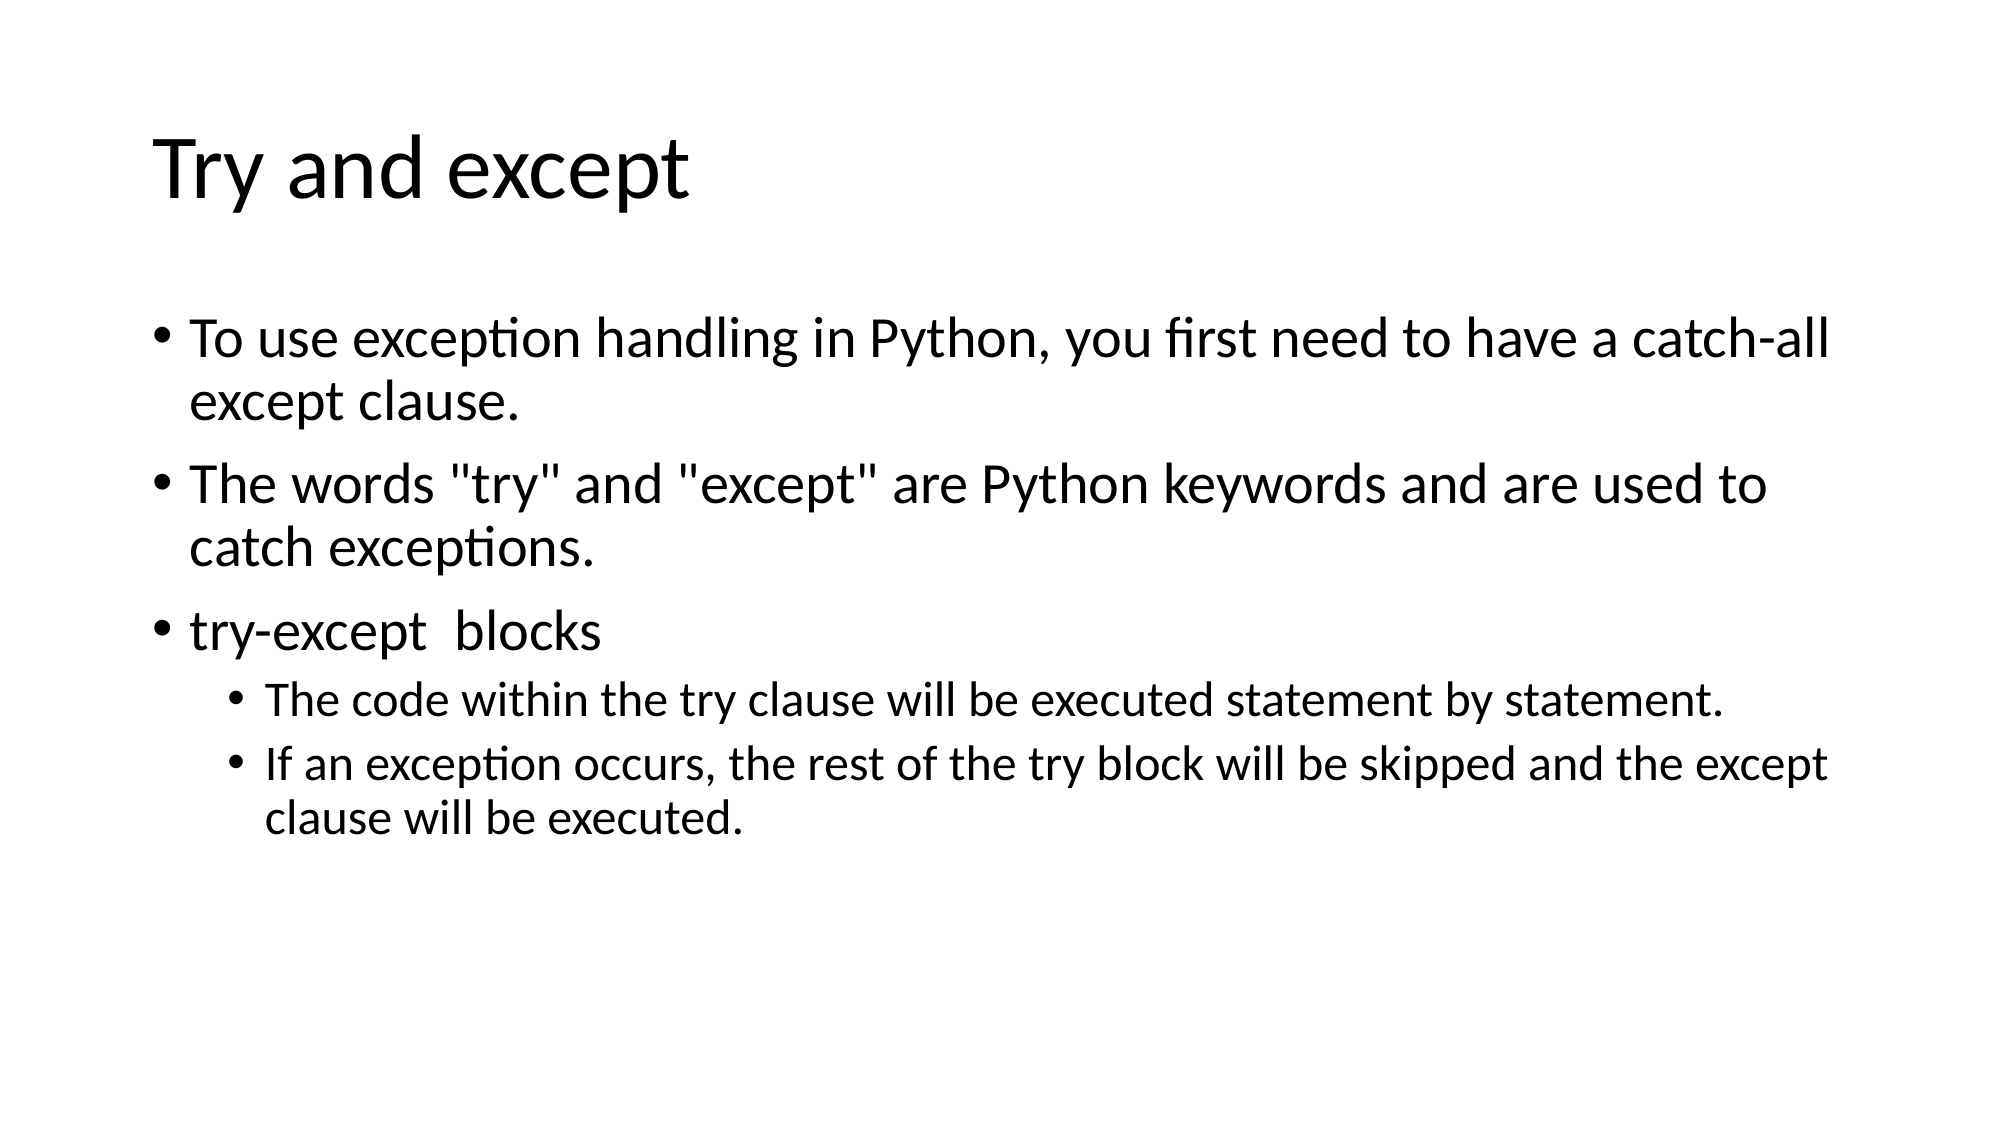

# Try and except
To use exception handling in Python, you first need to have a catch-all except clause.
The words "try" and "except" are Python keywords and are used to catch exceptions.
try-except  blocks
The code within the try clause will be executed statement by statement.
If an exception occurs, the rest of the try block will be skipped and the except clause will be executed.